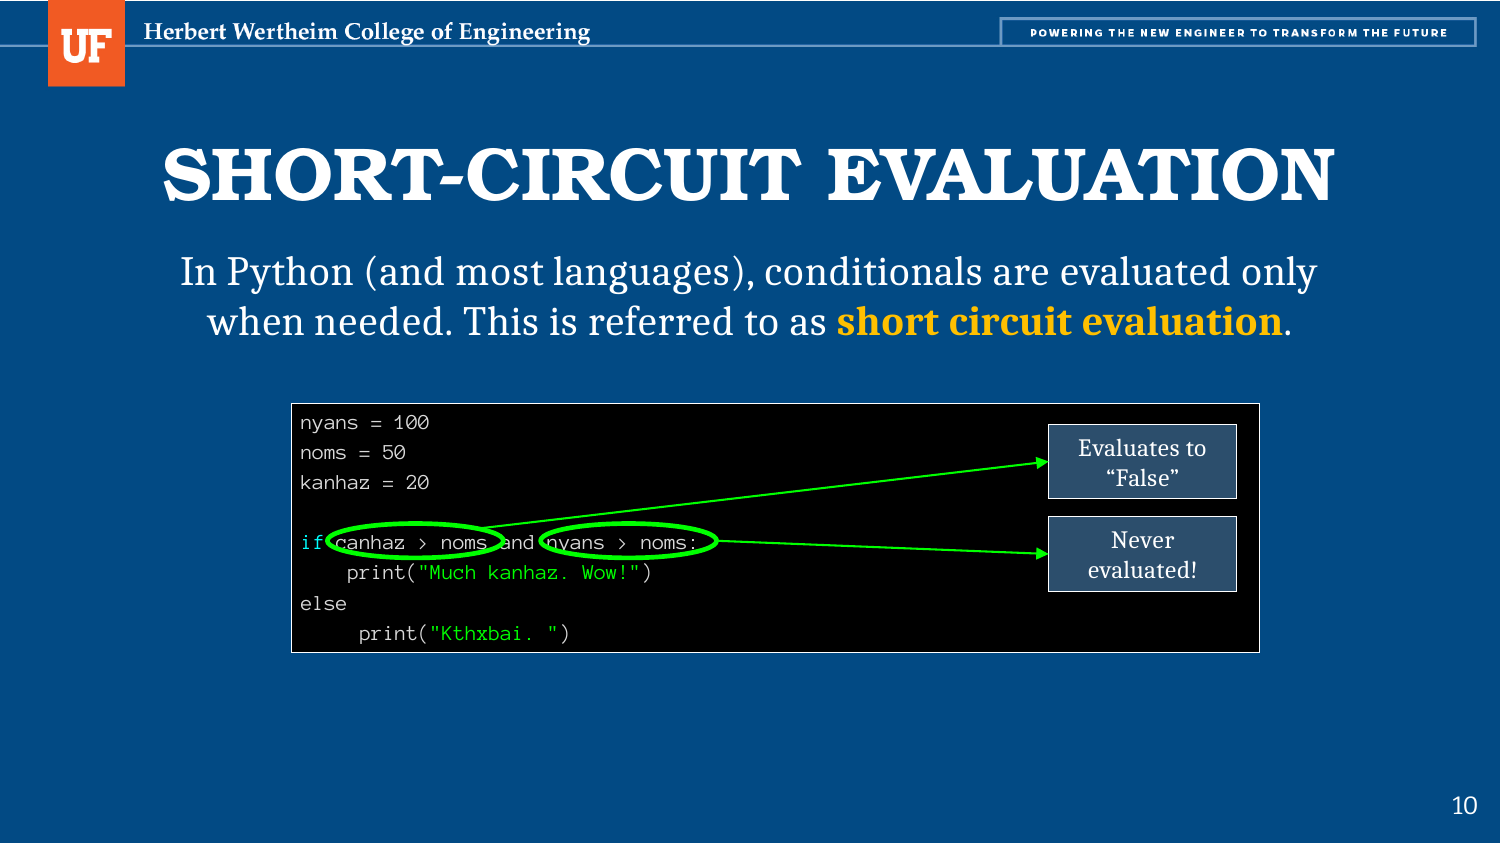

# Short-Circuit Evaluation
In Python (and most languages), conditionals are evaluated only when needed. This is referred to as short circuit evaluation.
nyans = 100
noms = 50
kanhaz = 20
if canhaz > noms and nyans > noms:
    print("Much kanhaz. Wow!")
else
     print("Kthxbai. ")
Evaluates to “False”
Never evaluated!

10